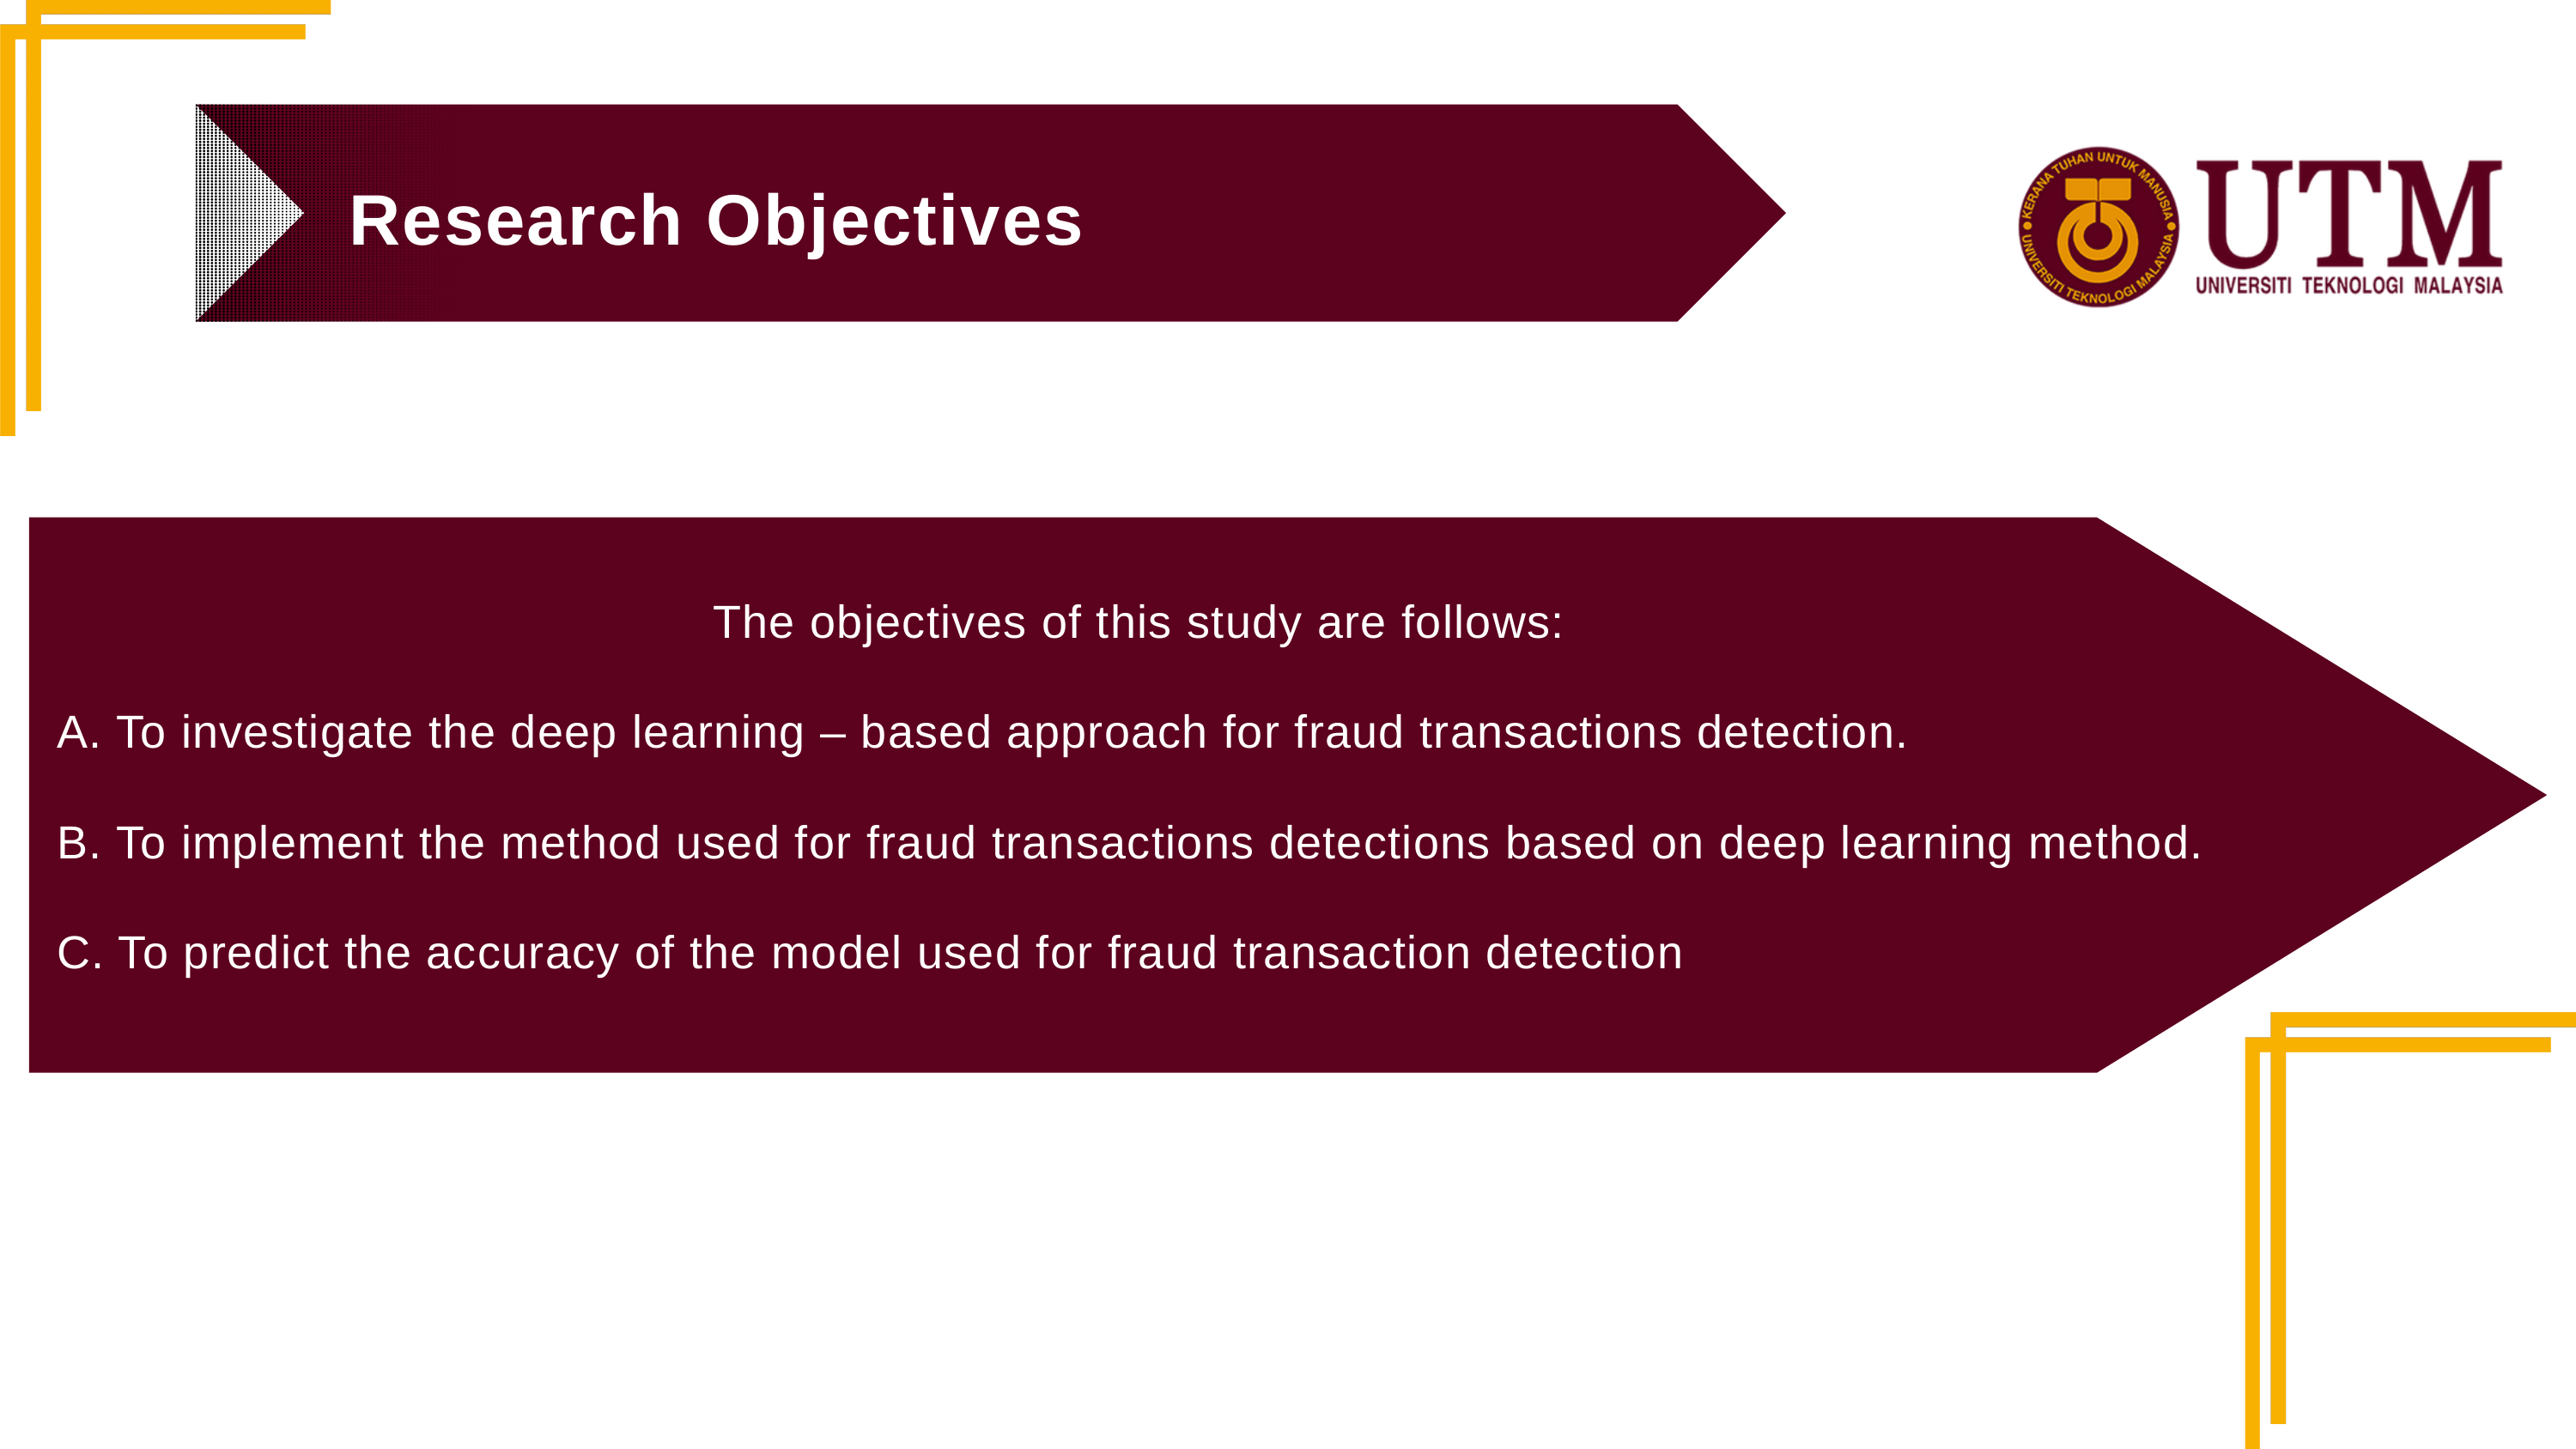

Research Objectives

The objectives of this study are follows:

A. To investigate the deep learning – based approach for fraud transactions detection.

B. To implement the method used for fraud transactions detections based on deep learning method.

C. To predict the accuracy of the model used for fraud transaction detection